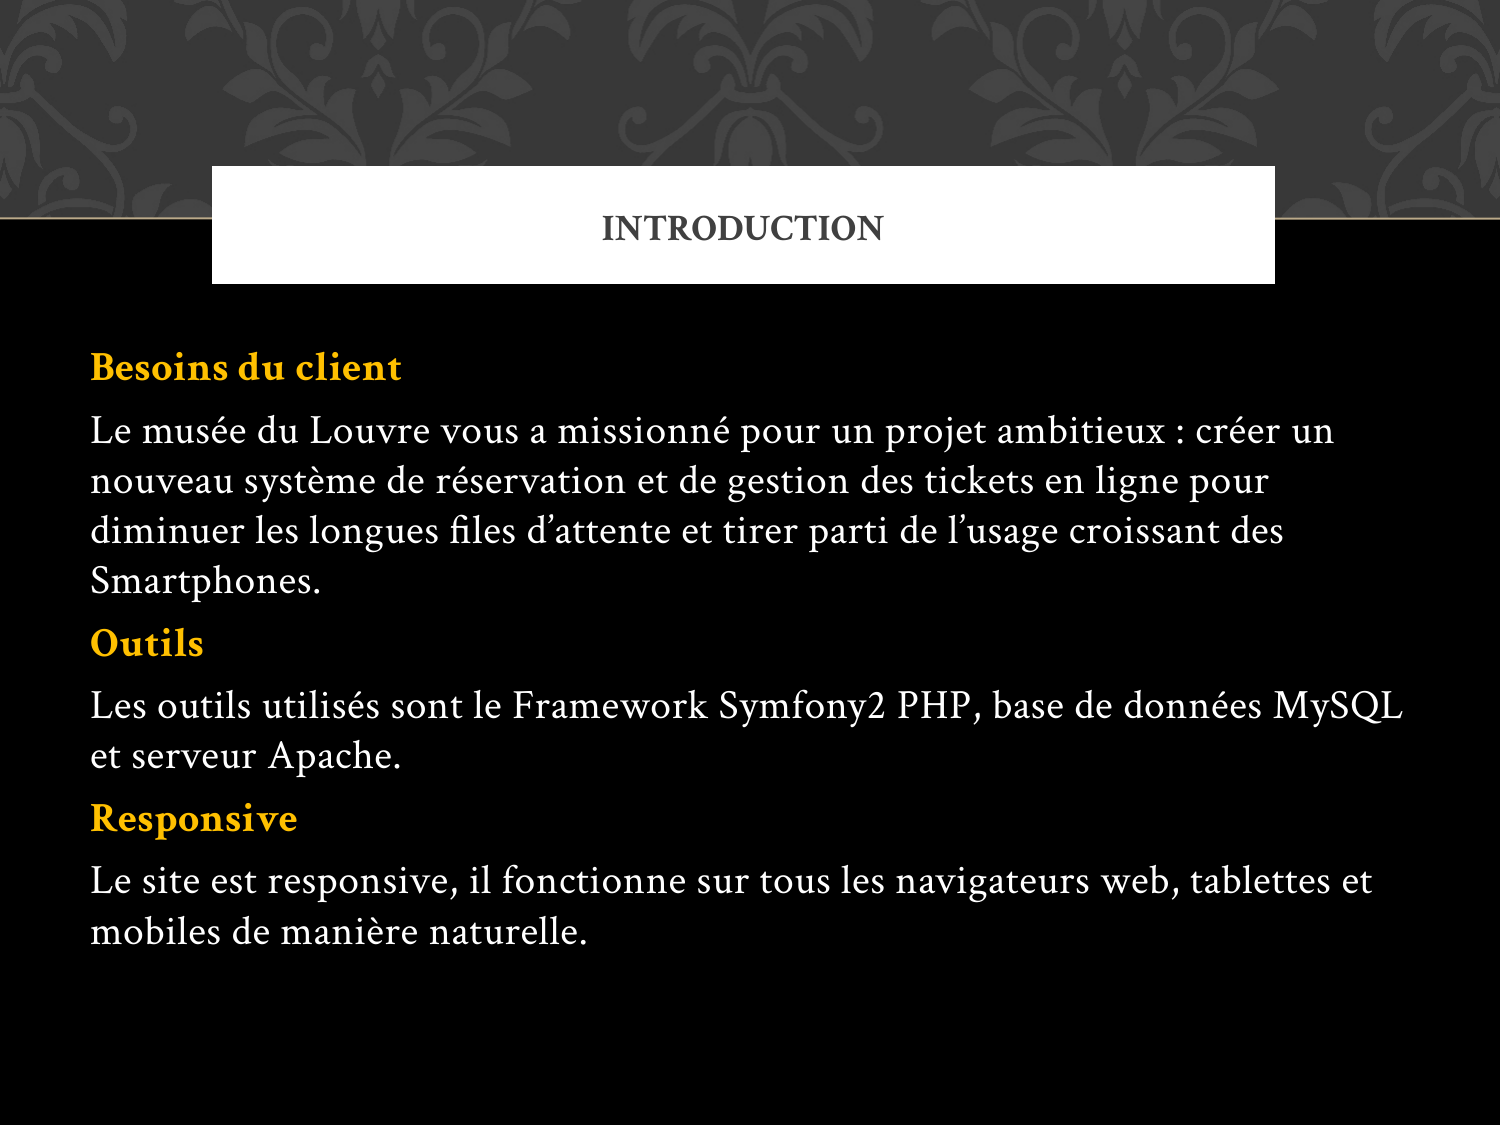

# Introduction
Besoins du client
Le musée du Louvre vous a missionné pour un projet ambitieux : créer un nouveau système de réservation et de gestion des tickets en ligne pour diminuer les longues files d’attente et tirer parti de l’usage croissant des Smartphones.
Outils
Les outils utilisés sont le Framework Symfony2 PHP, base de données MySQL et serveur Apache.
Responsive
Le site est responsive, il fonctionne sur tous les navigateurs web, tablettes et mobiles de manière naturelle.